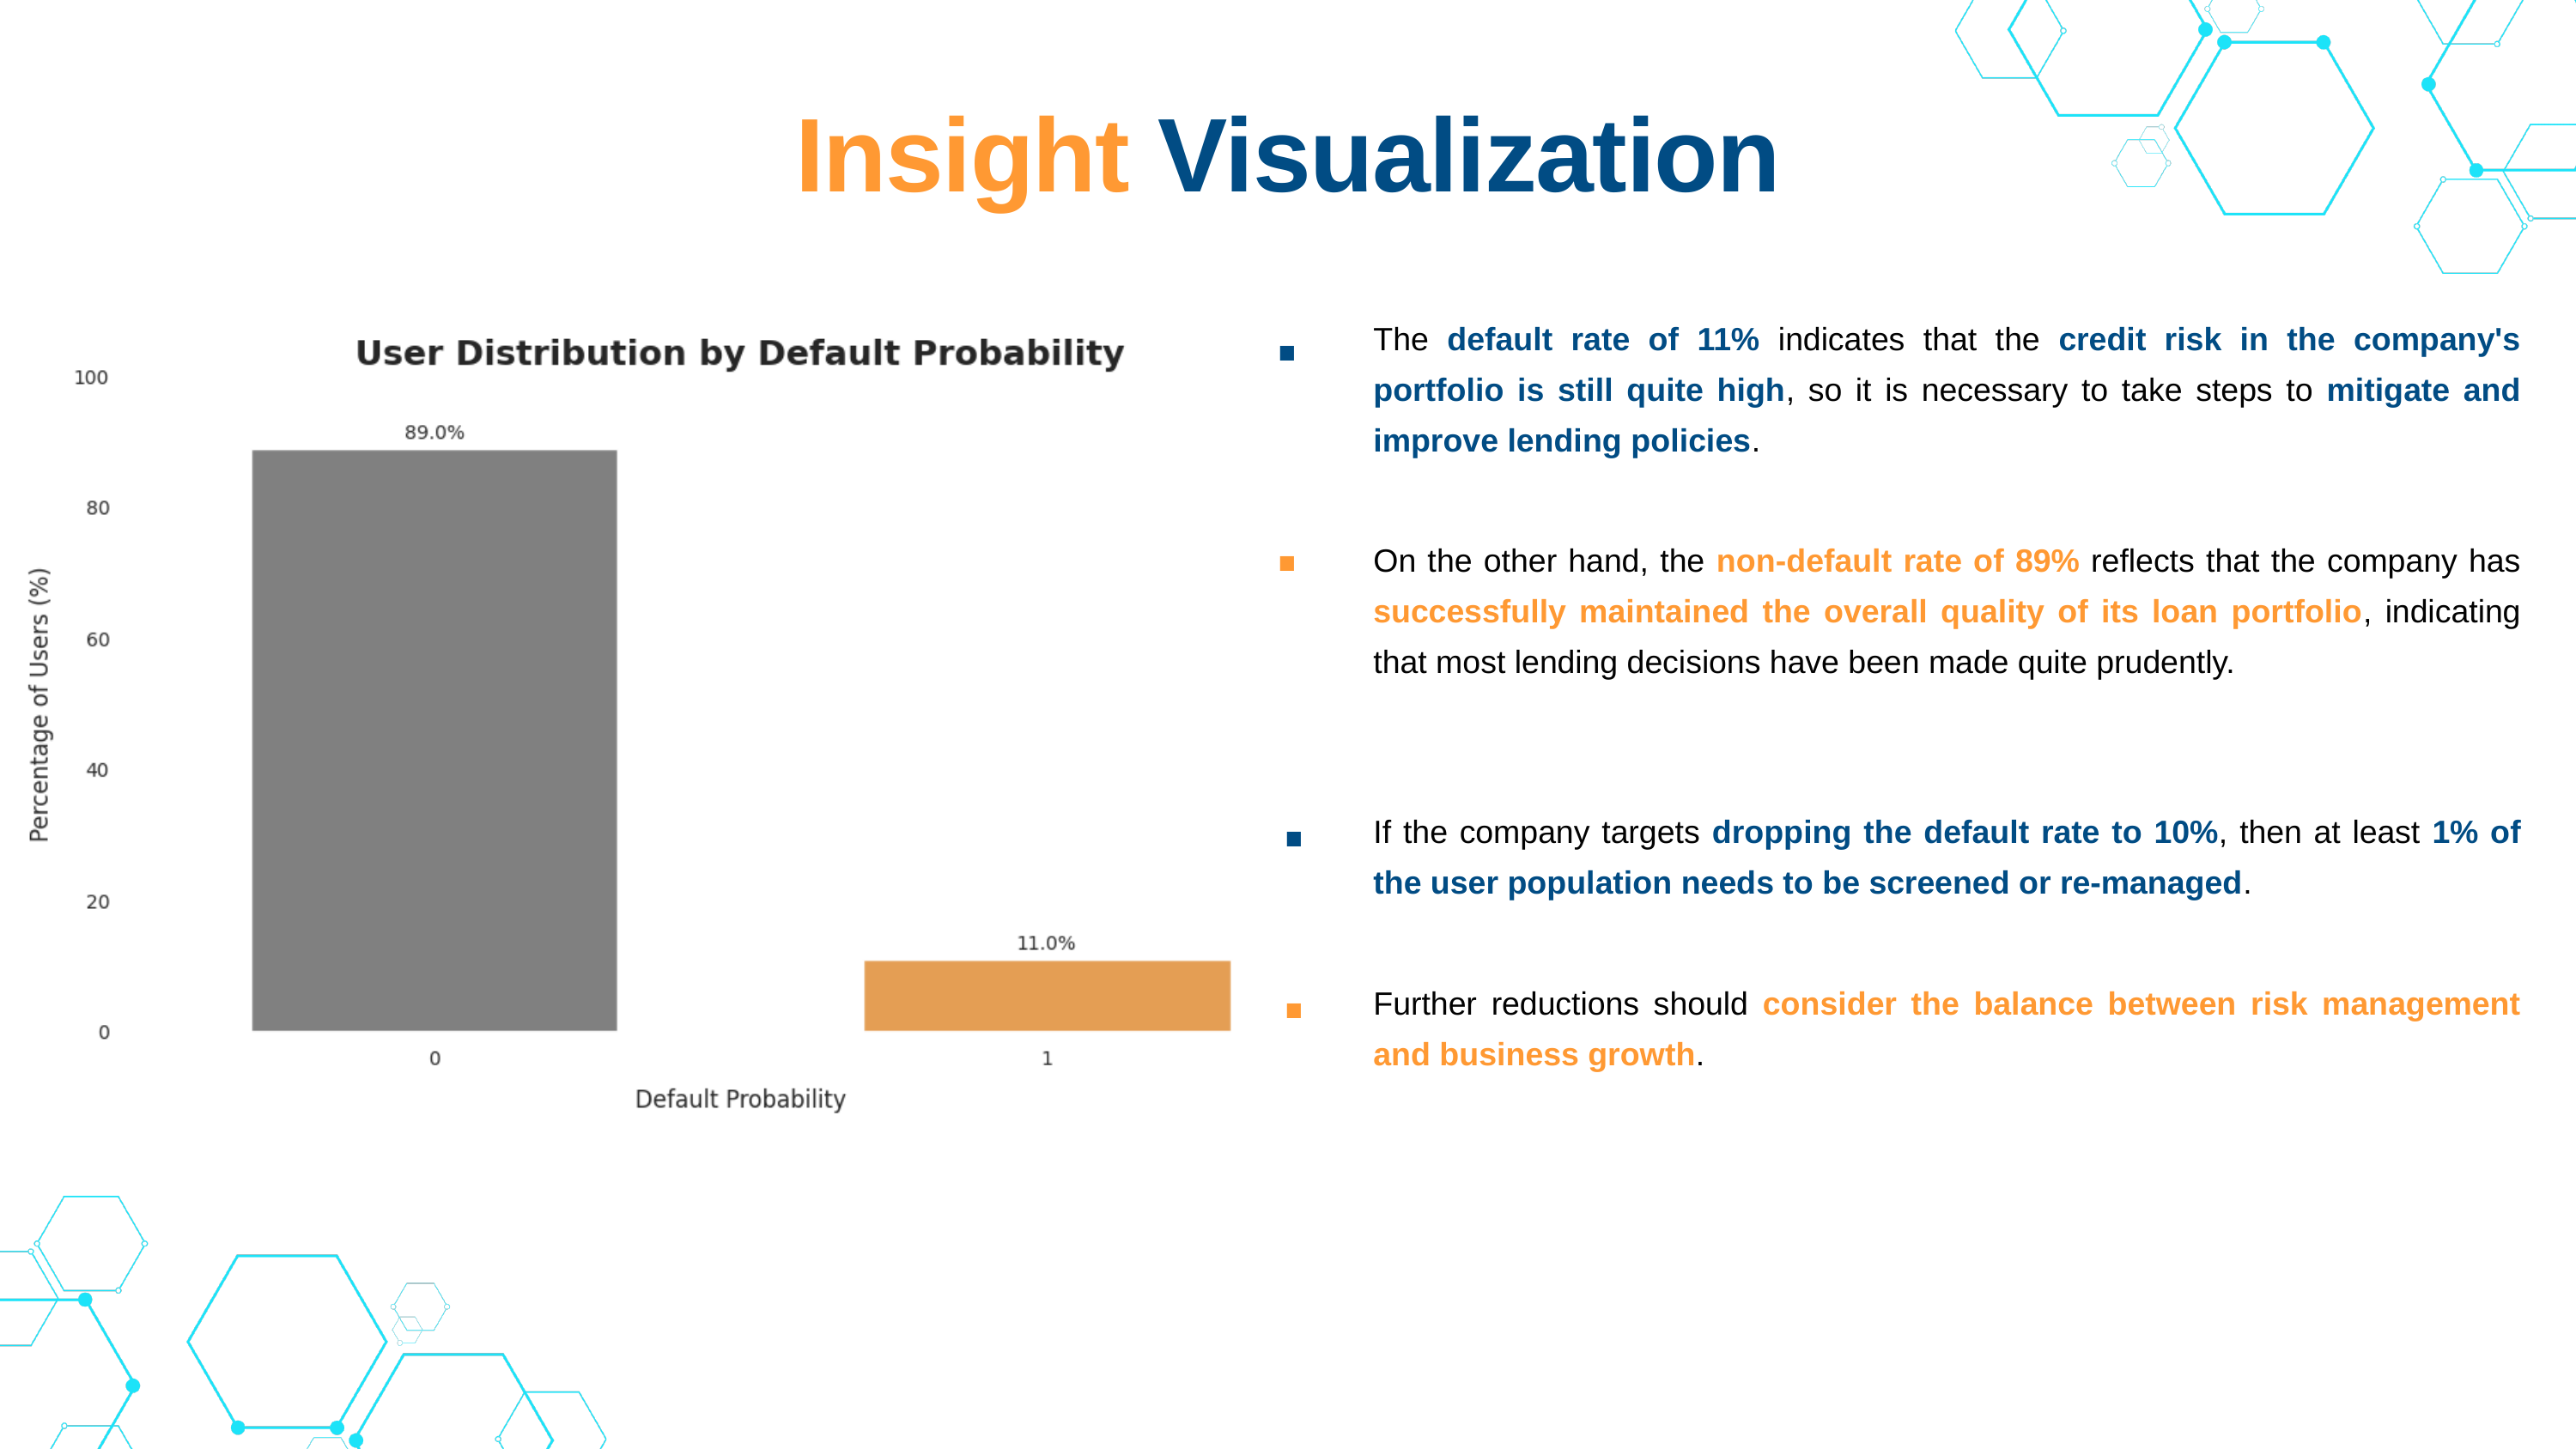

Insight Visualization
.
The default rate of 11% indicates that the credit risk in the company's portfolio is still quite high, so it is necessary to take steps to mitigate and improve lending policies.

.
On the other hand, the non-default rate of 89% reflects that the company has successfully maintained the overall quality of its loan portfolio, indicating that most lending decisions have been made quite prudently.
.
If the company targets dropping the default rate to 10%, then at least 1% of the user population needs to be screened or re-managed.
.
Further reductions should consider the balance between risk management and business growth.